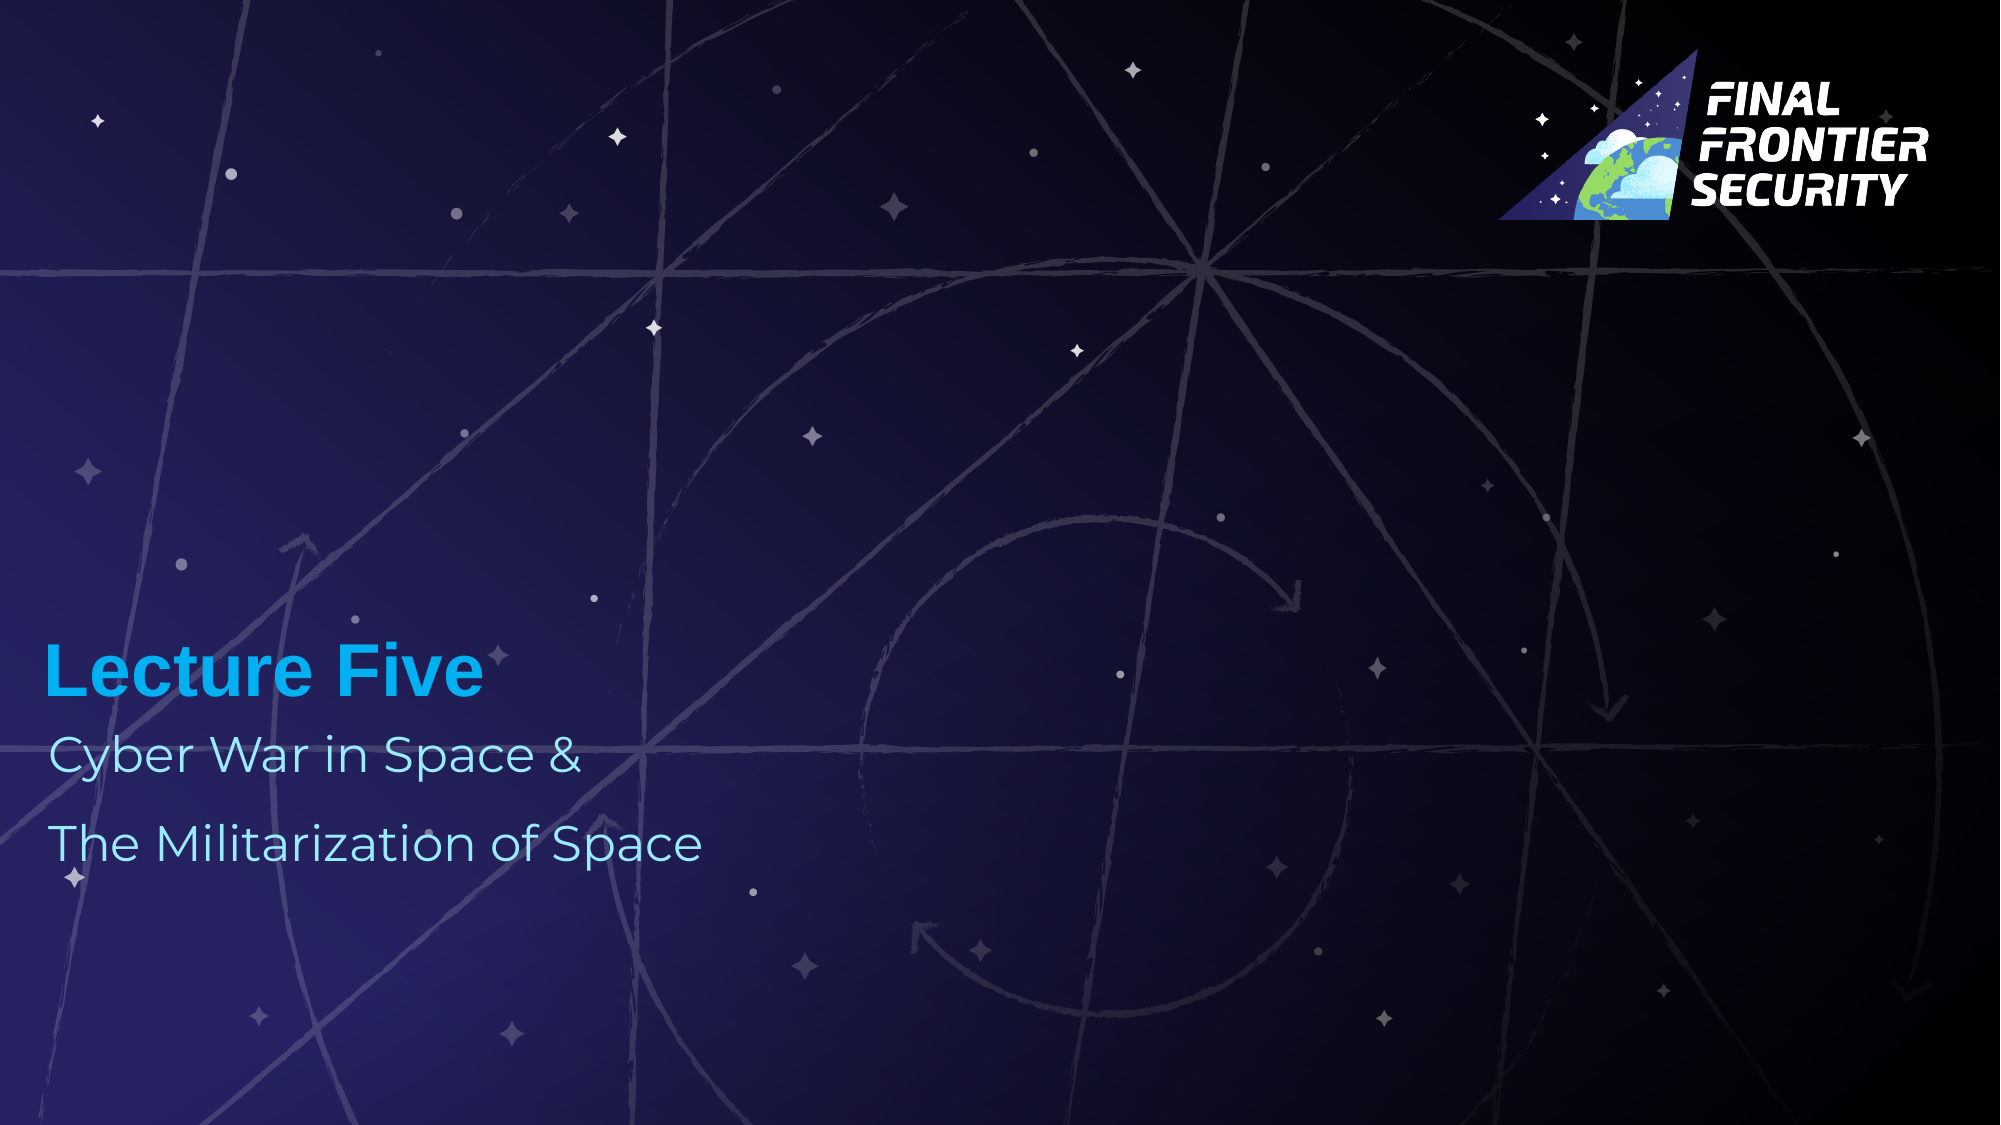

# Lecture Five
Cyber War in Space &
The Militarization of Space